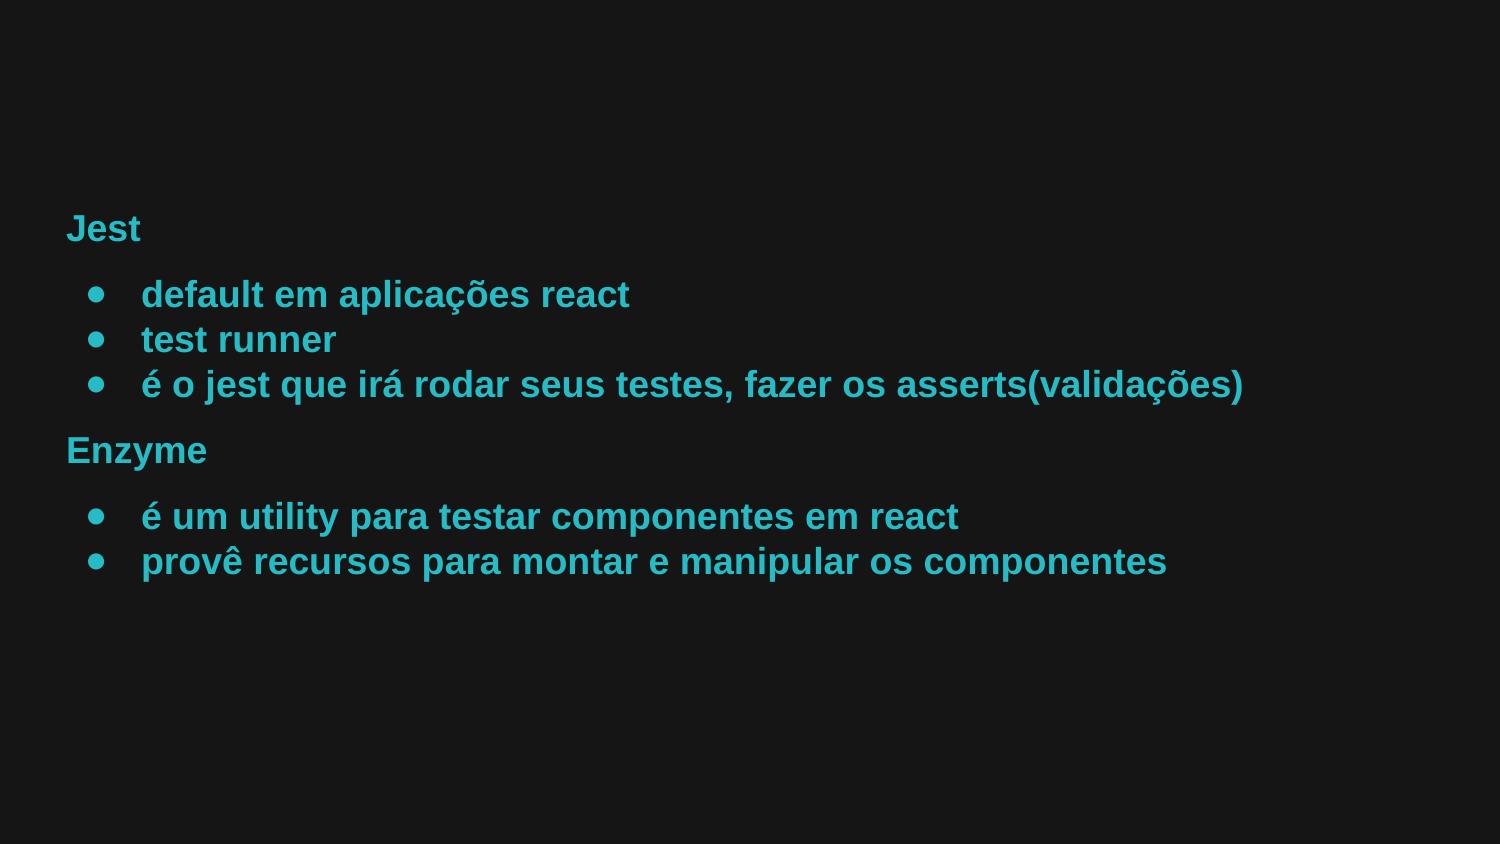

#
Jest
default em aplicações react
test runner
é o jest que irá rodar seus testes, fazer os asserts(validações)
Enzyme
é um utility para testar componentes em react
provê recursos para montar e manipular os componentes